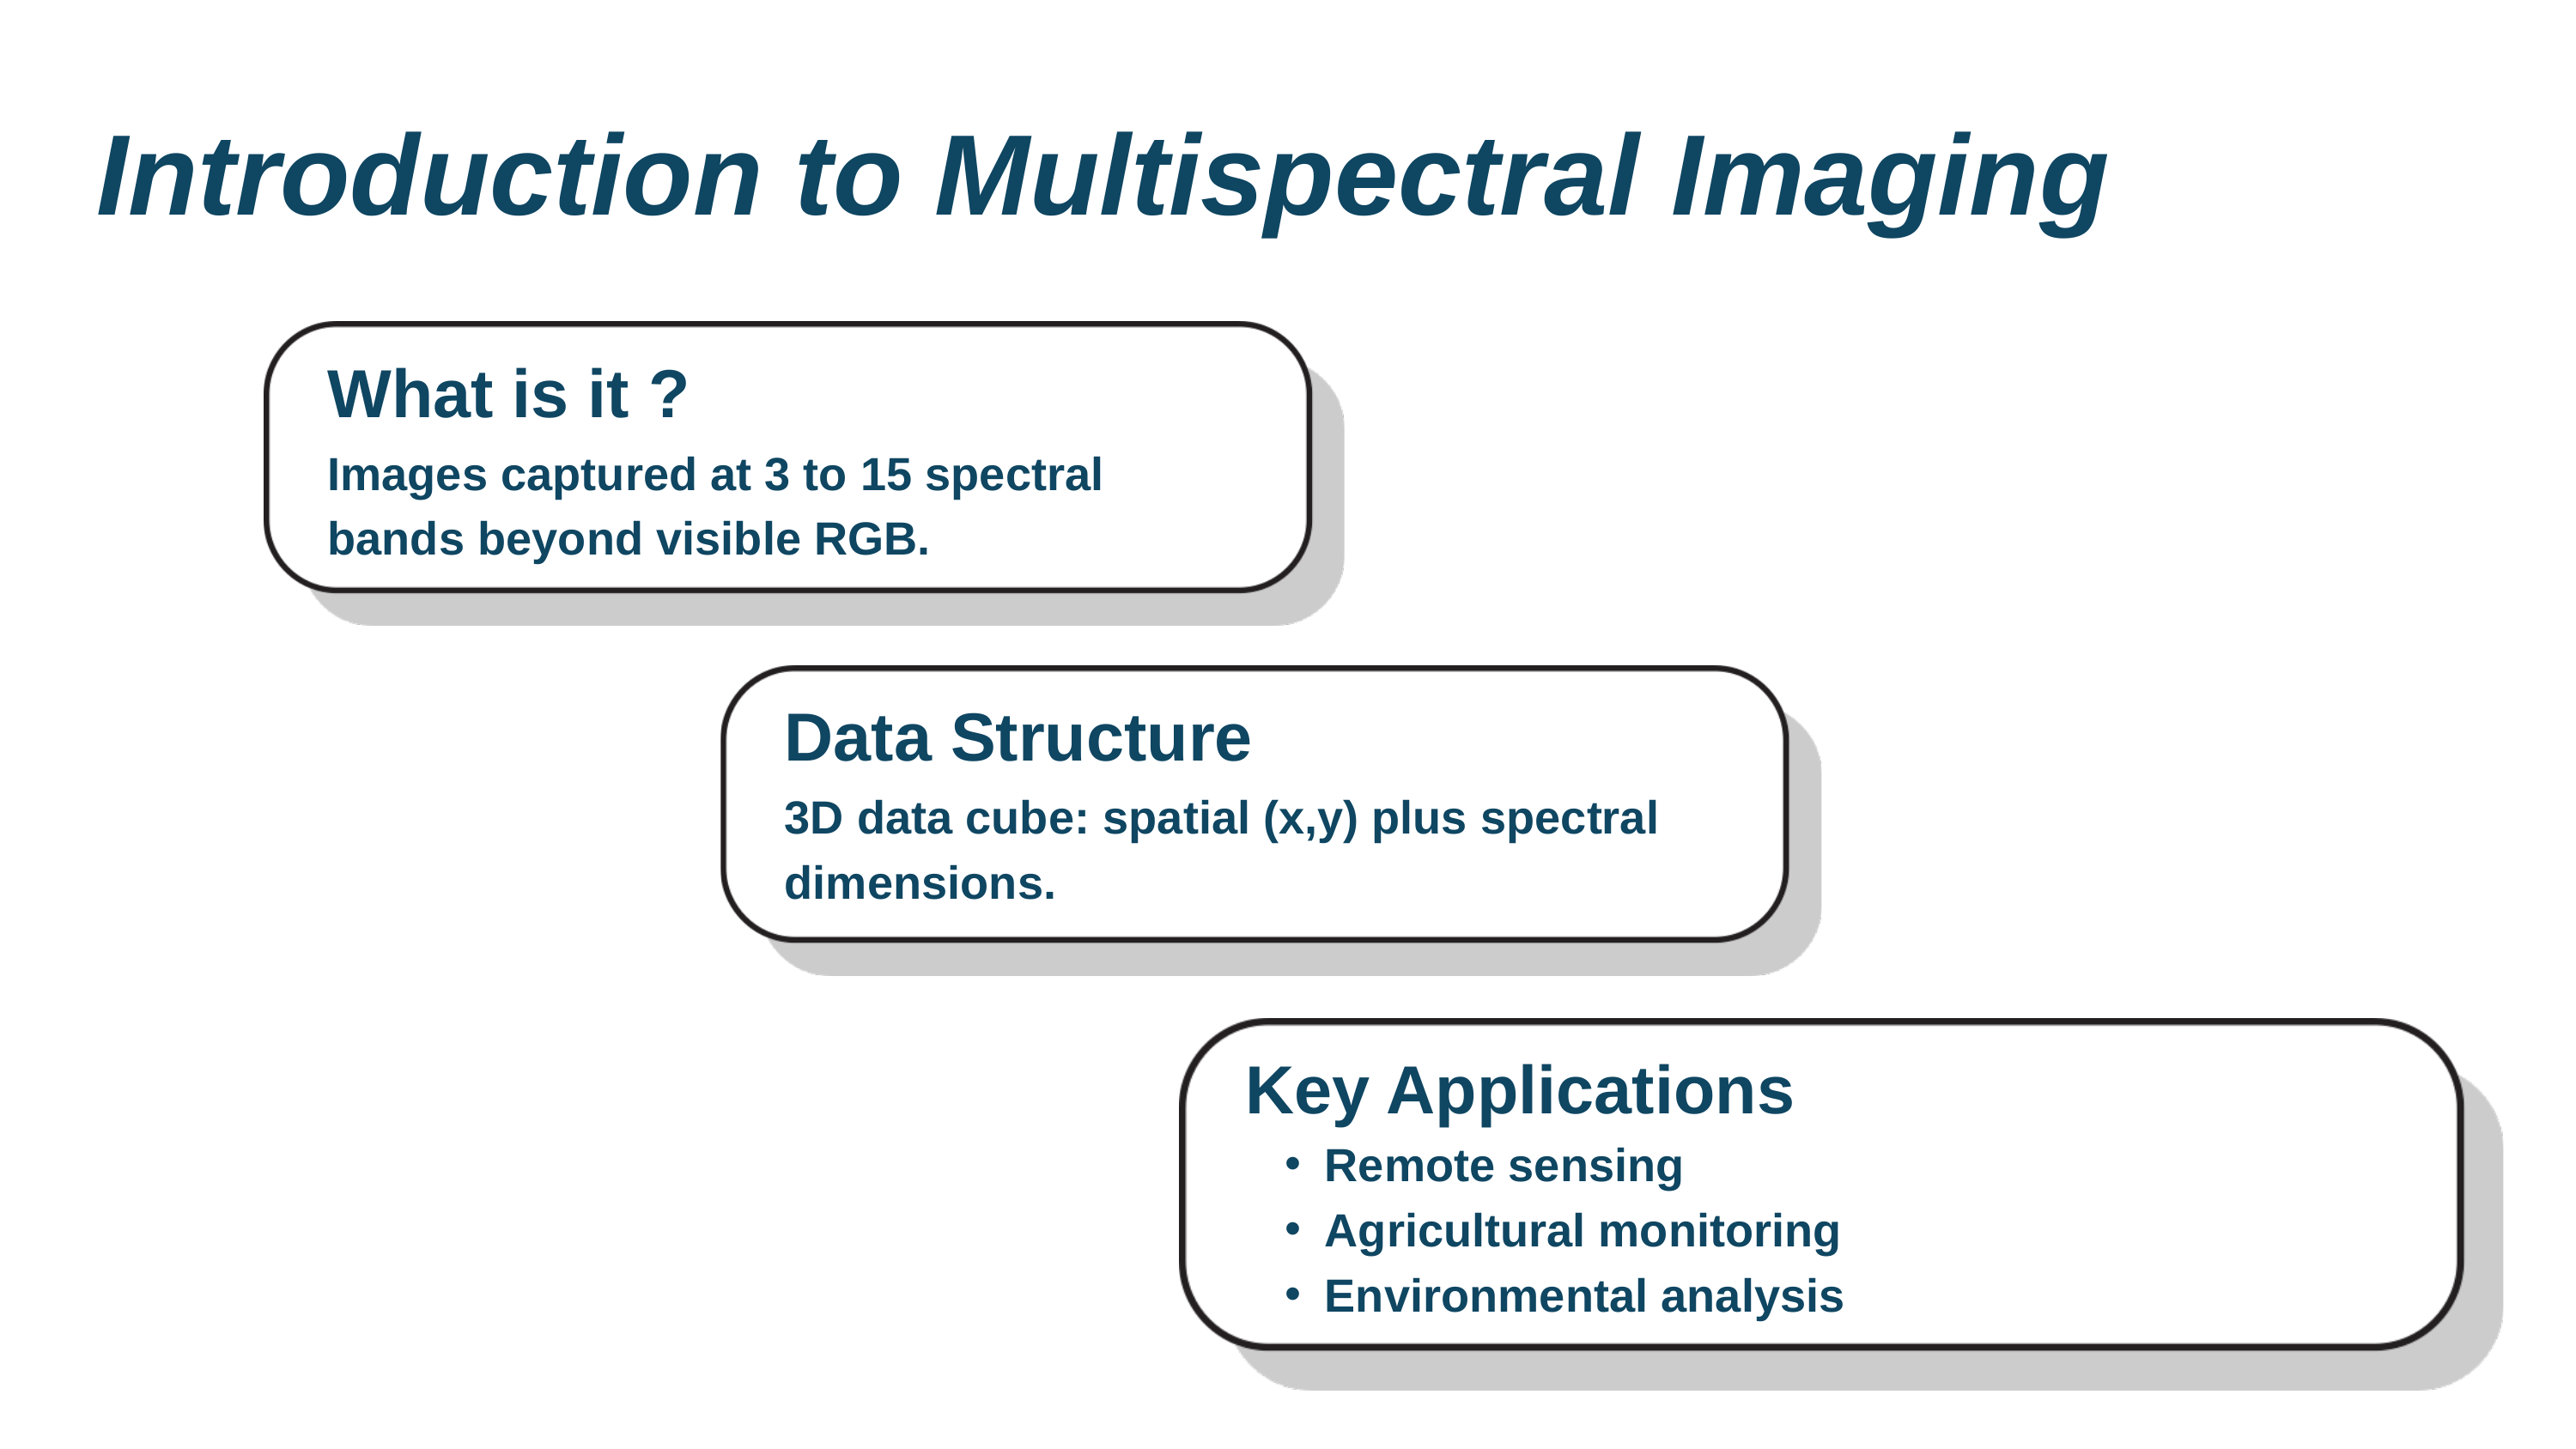

Introduction to Multispectral Imaging

What is it ?
Images captured at 3 to 15 spectral bands beyond visible RGB.

Data Structure
3D data cube: spatial (x,y) plus spectral dimensions.

Key Applications
Remote sensing
Agricultural monitoring
Environmental analysis